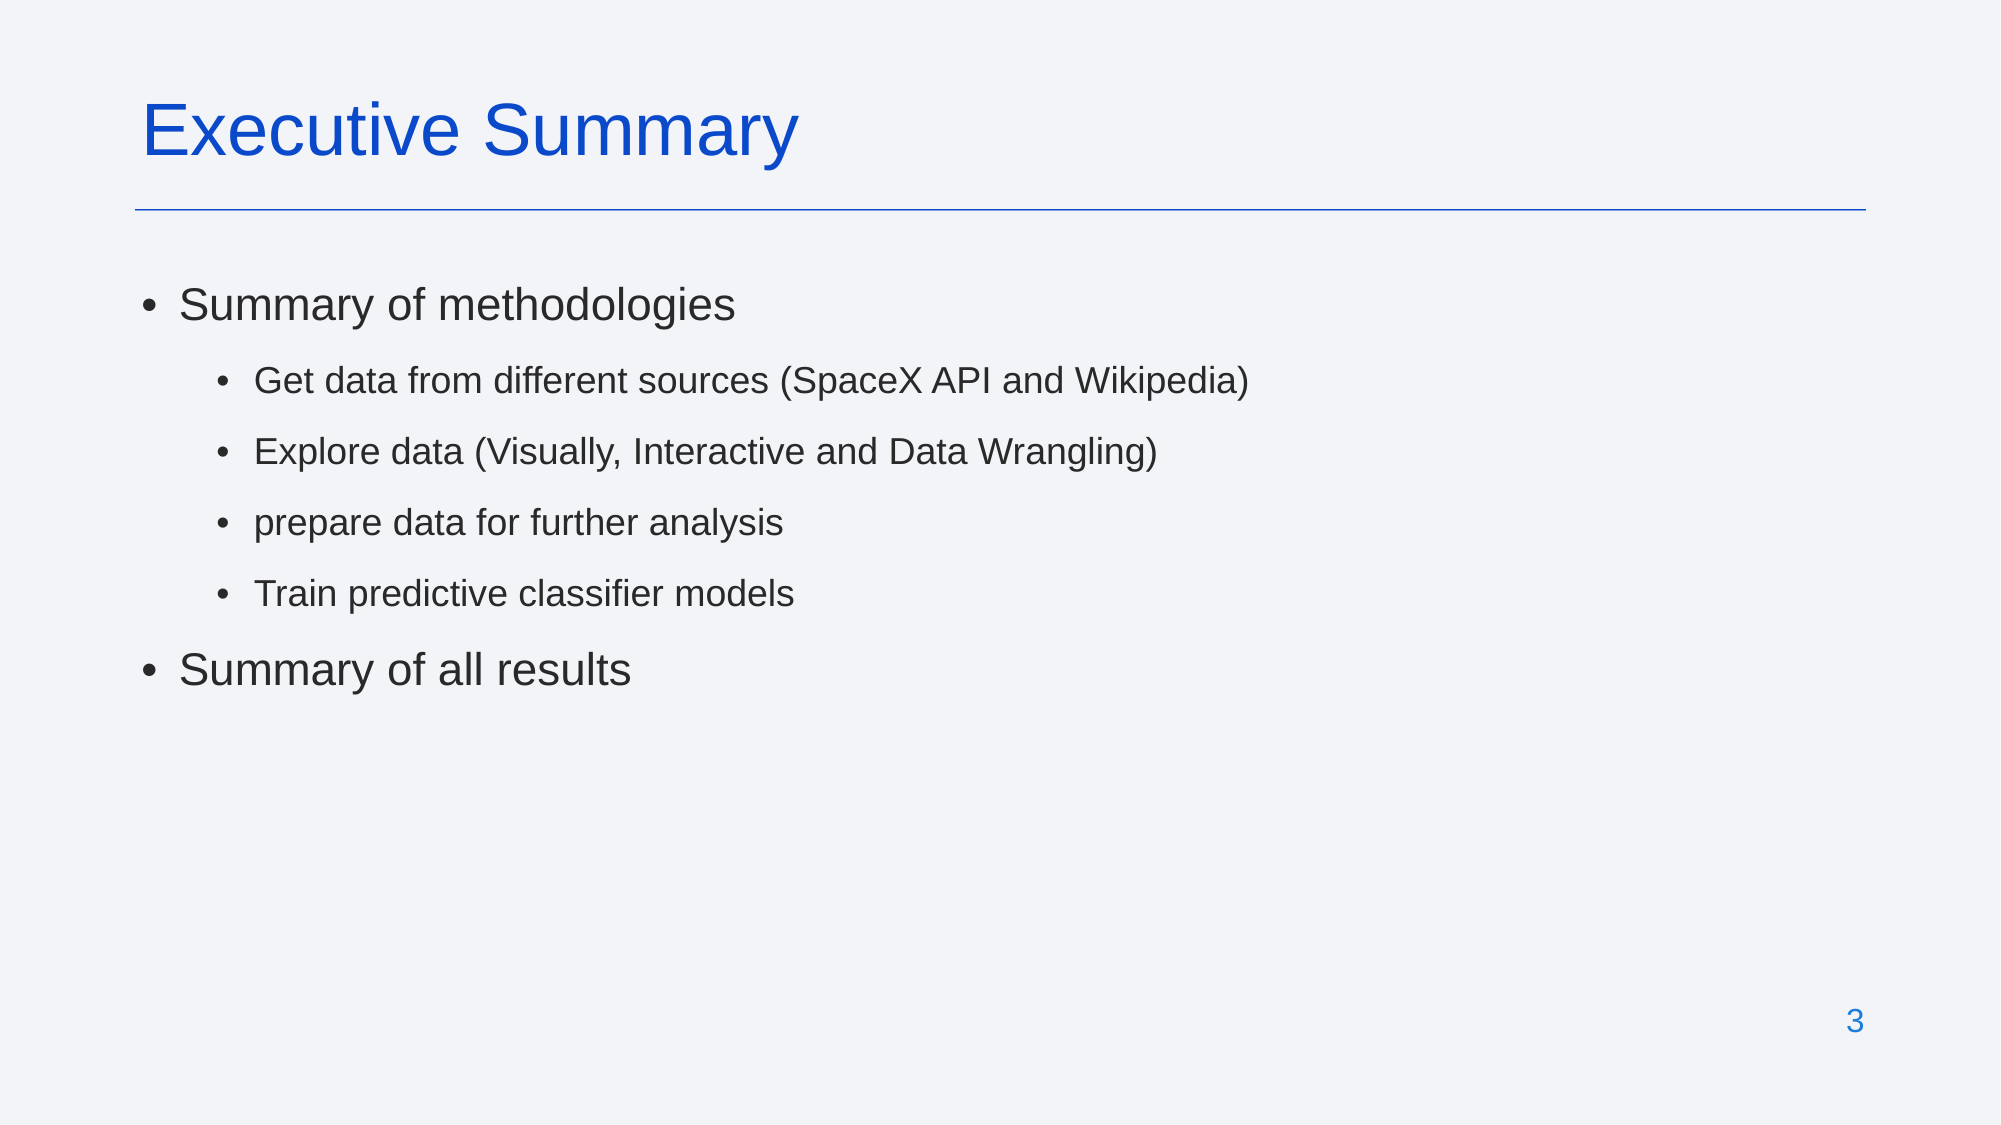

Executive Summary
Summary of methodologies
Get data from different sources (SpaceX API and Wikipedia)
Explore data (Visually, Interactive and Data Wrangling)
prepare data for further analysis
Train predictive classifier models
Summary of all results
3